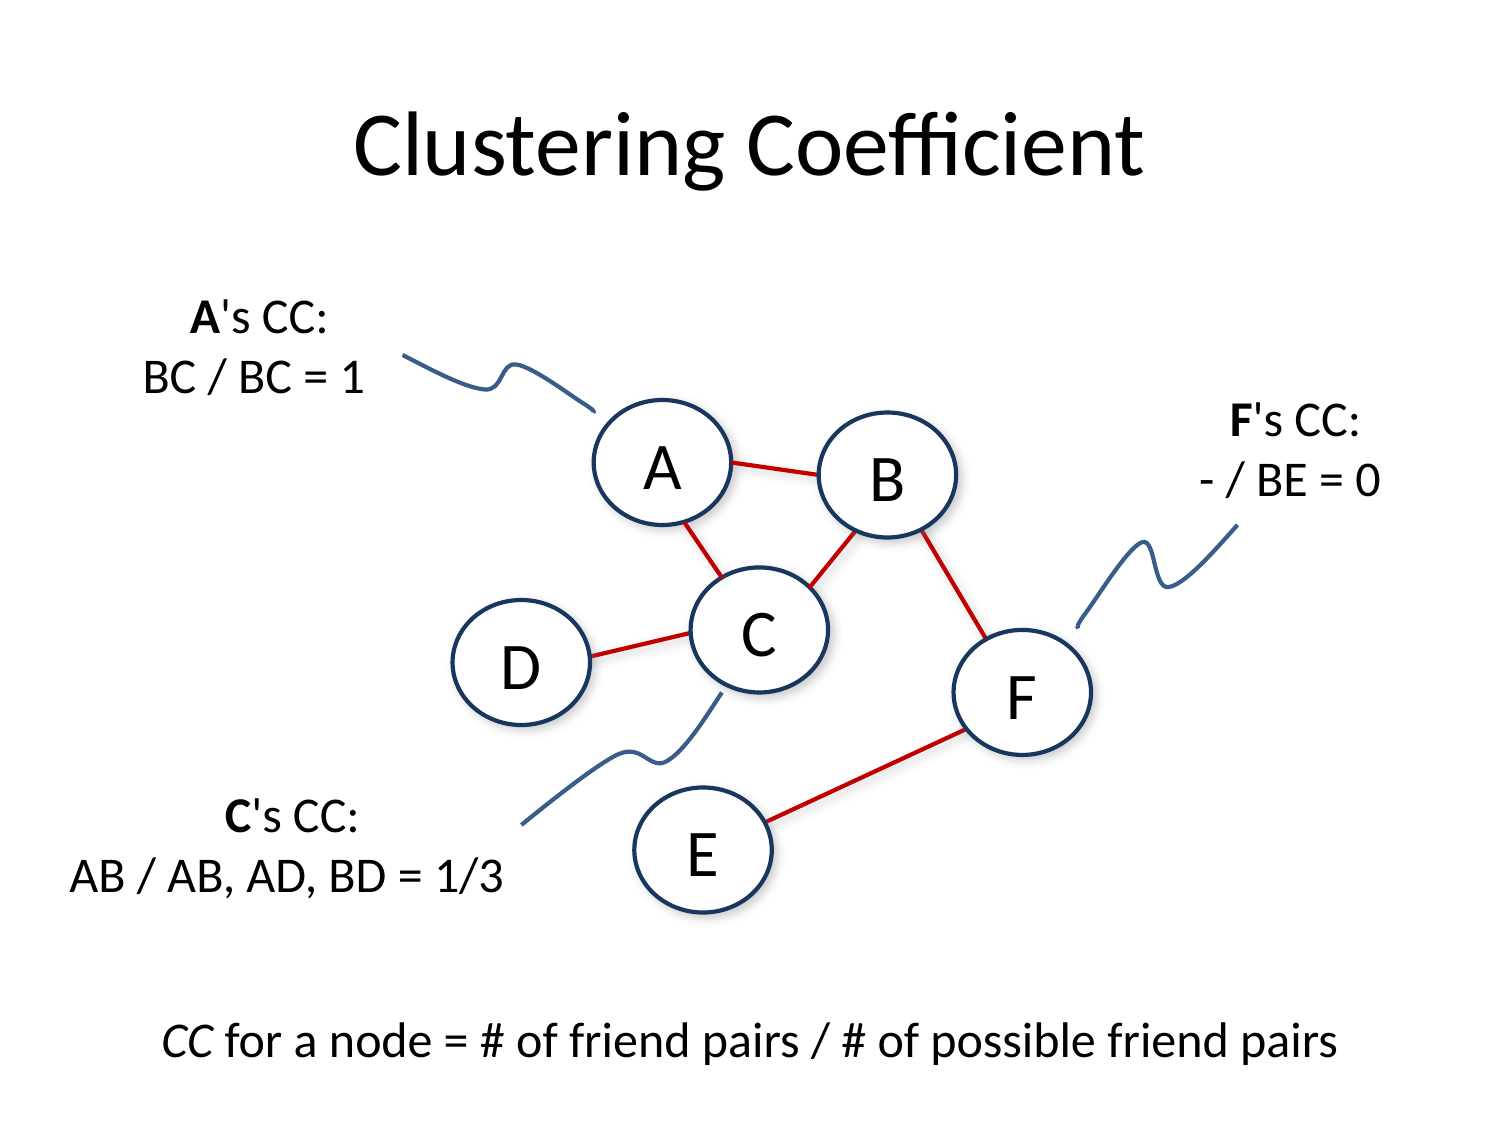

# Clustering Coefficient
A's CC:
BC / BC = 1

F's CC:
- / BE = 0

A
B
C
D
F

C's CC:
AB / AB, AD, BD = 1/3
E
CC for a node = # of friend pairs / # of possible friend pairs